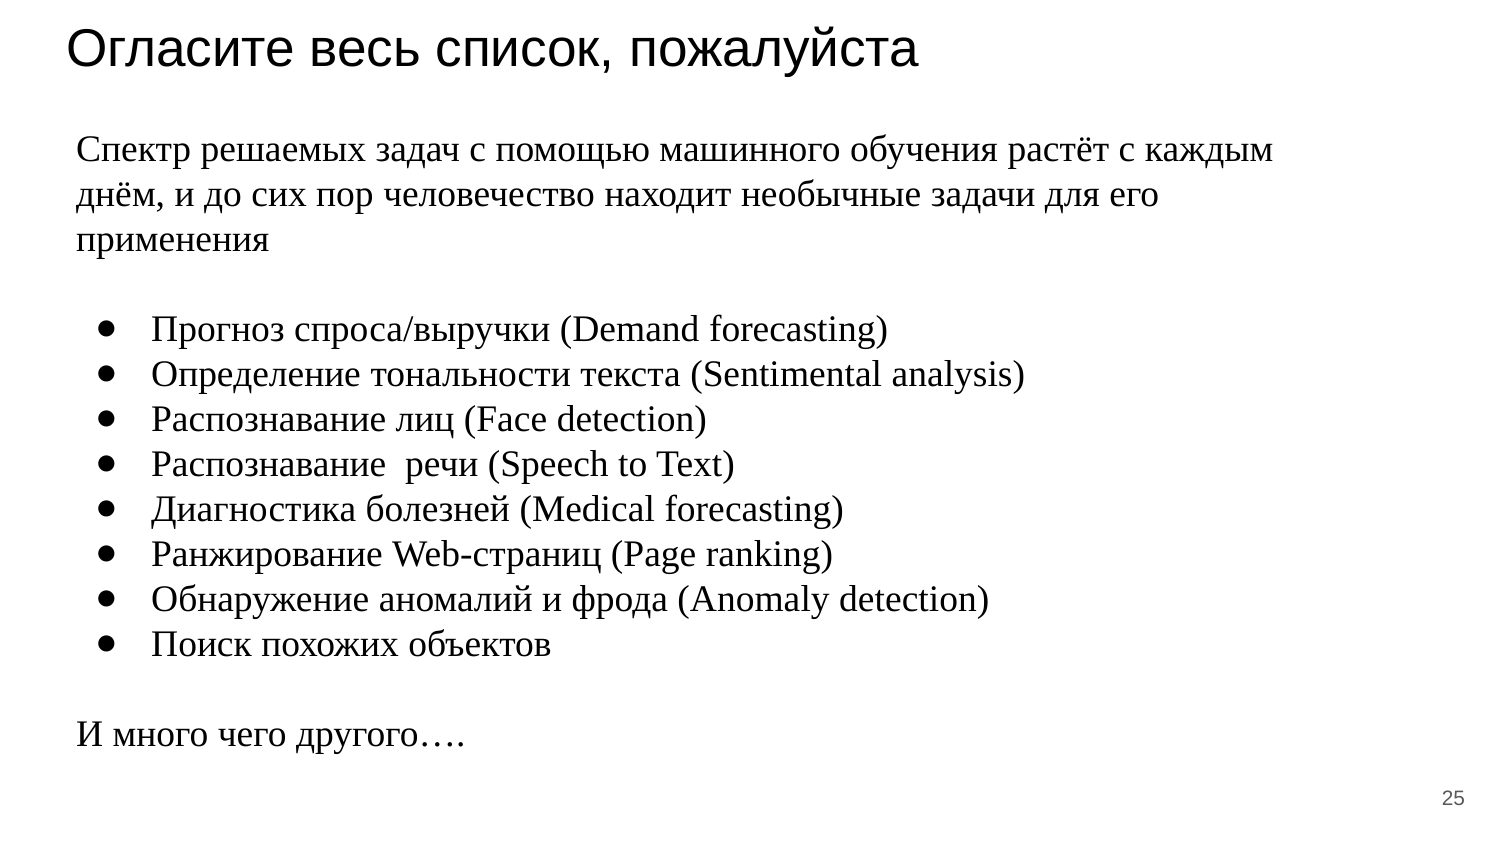

# Огласите весь список, пожалуйста
Спектр решаемых задач с помощью машинного обучения растёт с каждым днём, и до сих пор человечество находит необычные задачи для его применения

Прогноз спроса/выручки (Demand forecasting)
Определение тональности текста (Sentimental analysis)
Распознавание лиц (Face detection)
Распознавание  речи (Speech to Text)
Диагностика болезней (Medical forecasting)
Ранжирование Web-страниц (Page ranking)
Обнаружение аномалий и фрода (Anomaly detection)
Поиск похожих объектов

И много чего другого….
25